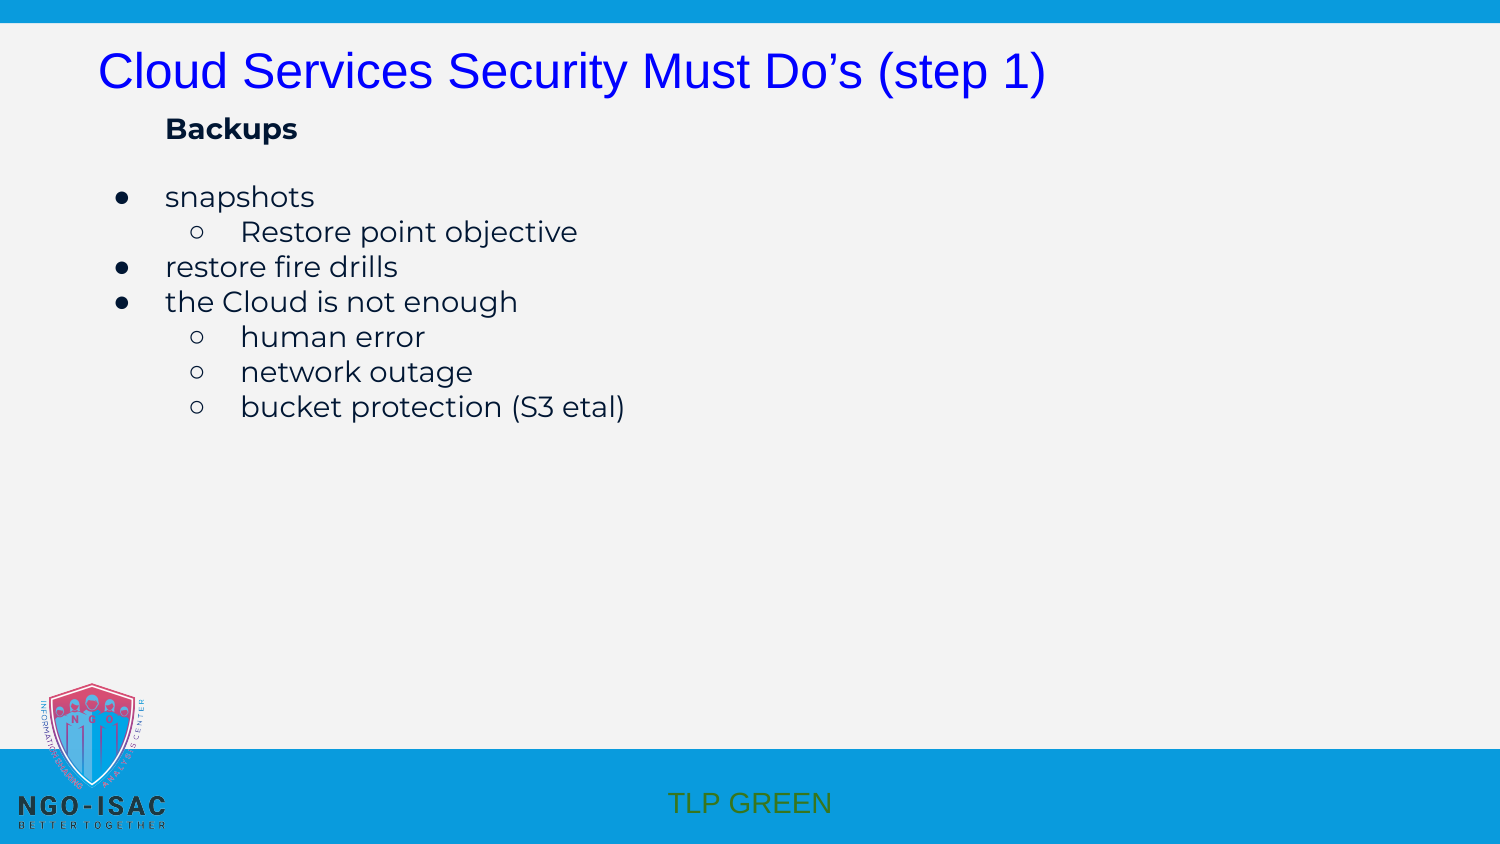

# Cloud Services Security Must Do’s (step 1)
Backups
snapshots
Restore point objective
restore fire drills
the Cloud is not enough
human error
network outage
bucket protection (S3 etal)